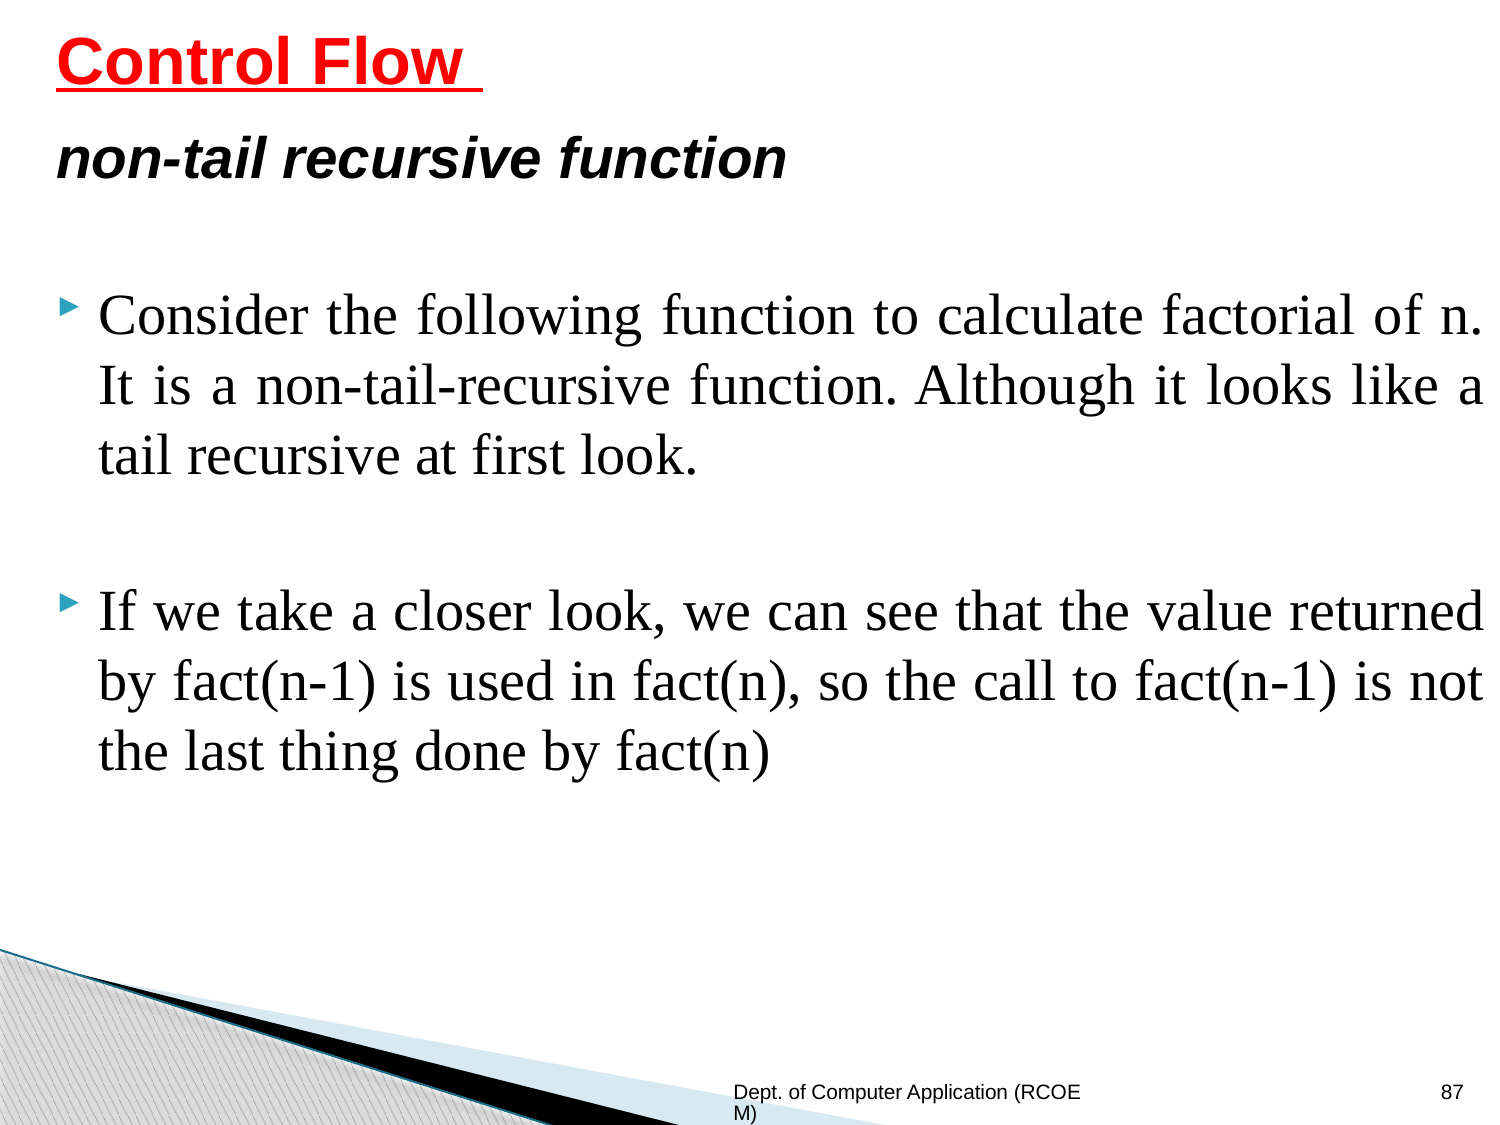

# Control Flow
non-tail recursive function

Consider the following function to calculate factorial of n. It is a non-tail-recursive function. Although it looks like a tail recursive at first look.

If we take a closer look, we can see that the value returned by fact(n-1) is used in fact(n), so the call to fact(n-1) is not the last thing done by fact(n)

Dept. of Computer Application (RCOEM)
87